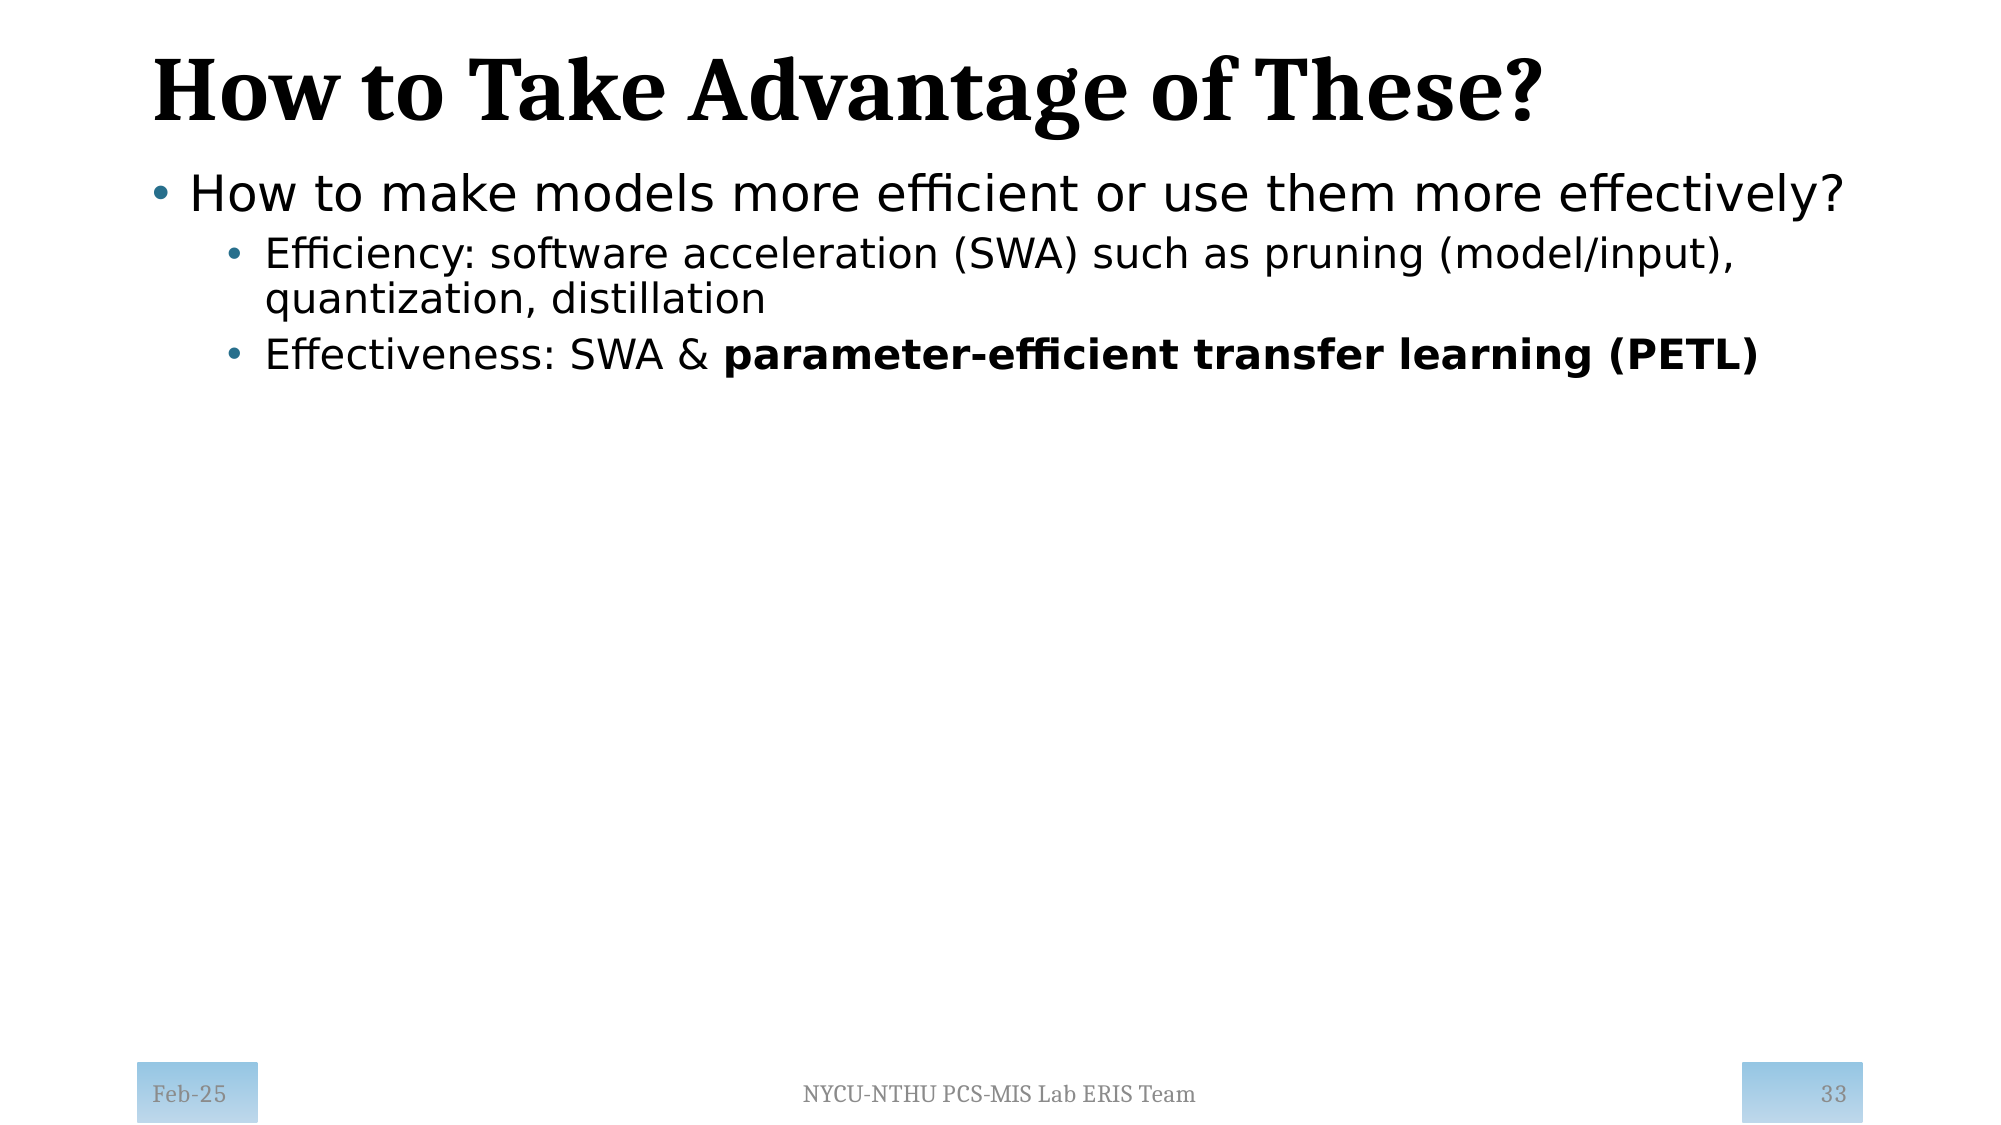

# How to Take Advantage of These?
How to make models more efficient or use them more effectively?
Efficiency: software acceleration (SWA) such as pruning (model/input), quantization, distillation
Effectiveness: SWA & parameter-efficient transfer learning (PETL)

33
NYCU-NTHU PCS-MIS Lab ERIS Team
Feb-25